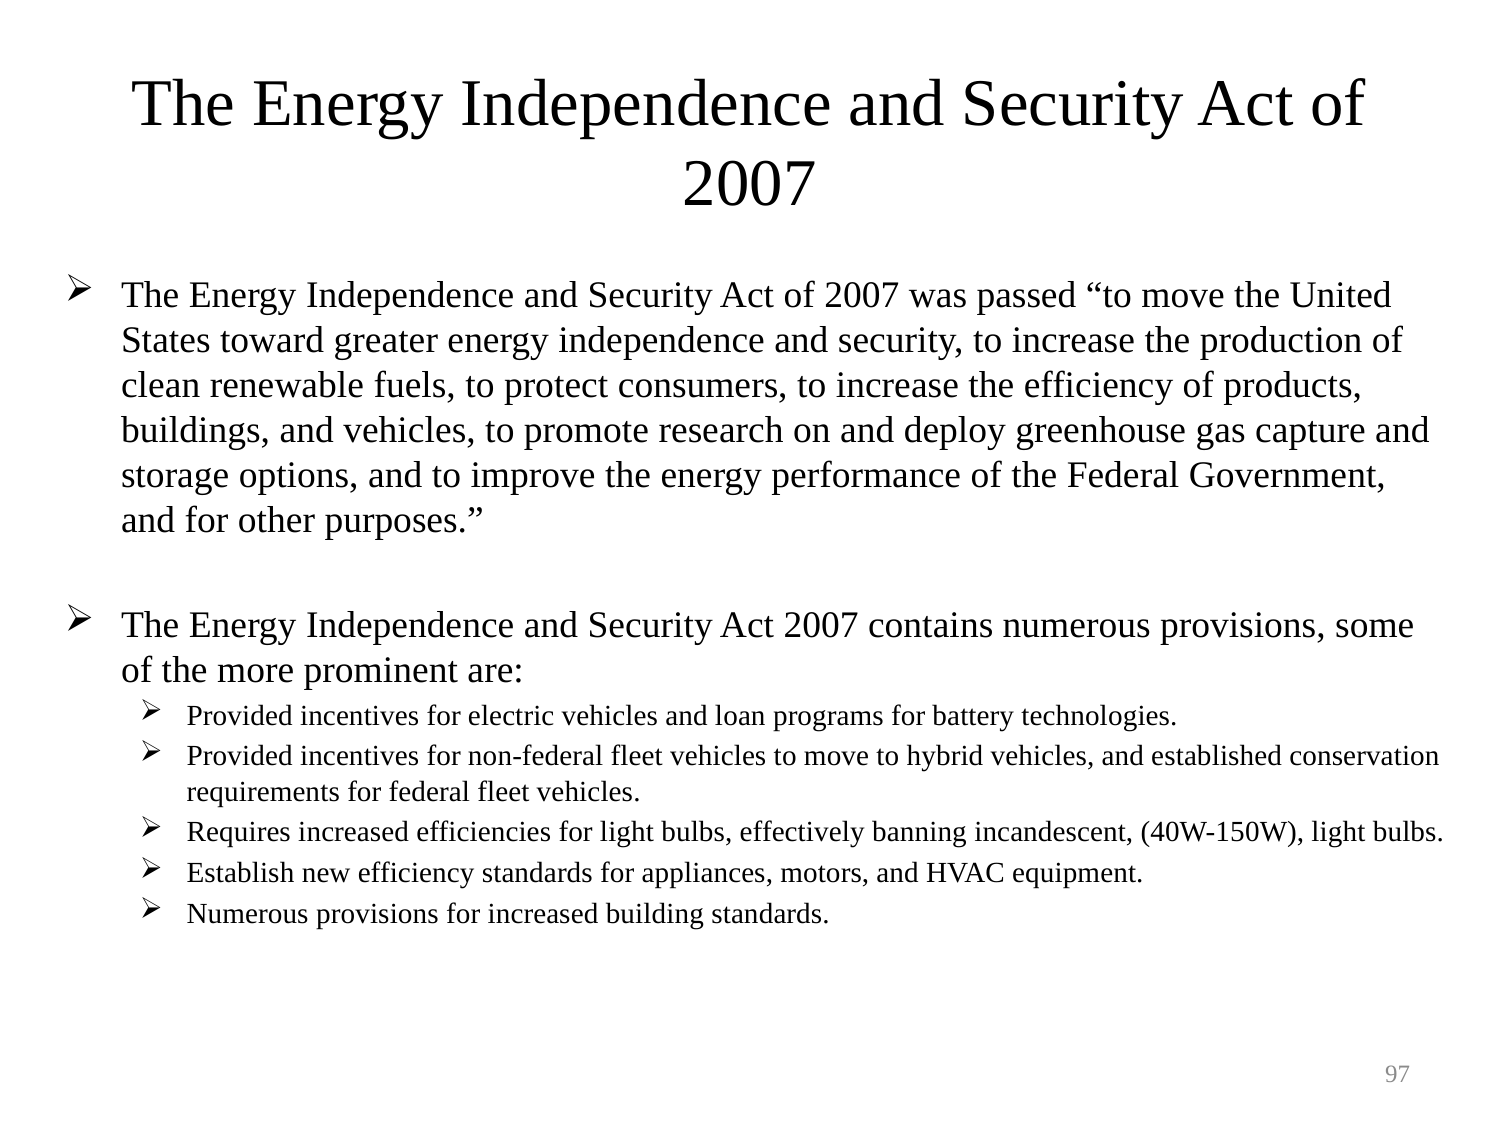

# The Energy Independence and Security Act of 2007
The Energy Independence and Security Act of 2007 was passed “to move the United States toward greater energy independence and security, to increase the production of clean renewable fuels, to protect consumers, to increase the efficiency of products, buildings, and vehicles, to promote research on and deploy greenhouse gas capture and storage options, and to improve the energy performance of the Federal Government, and for other purposes.”

The Energy Independence and Security Act 2007 contains numerous provisions, some of the more prominent are:
Provided incentives for electric vehicles and loan programs for battery technologies.
Provided incentives for non-federal fleet vehicles to move to hybrid vehicles, and established conservation requirements for federal fleet vehicles.
Requires increased efficiencies for light bulbs, effectively banning incandescent, (40W-150W), light bulbs.
Establish new efficiency standards for appliances, motors, and HVAC equipment.
Numerous provisions for increased building standards.
97